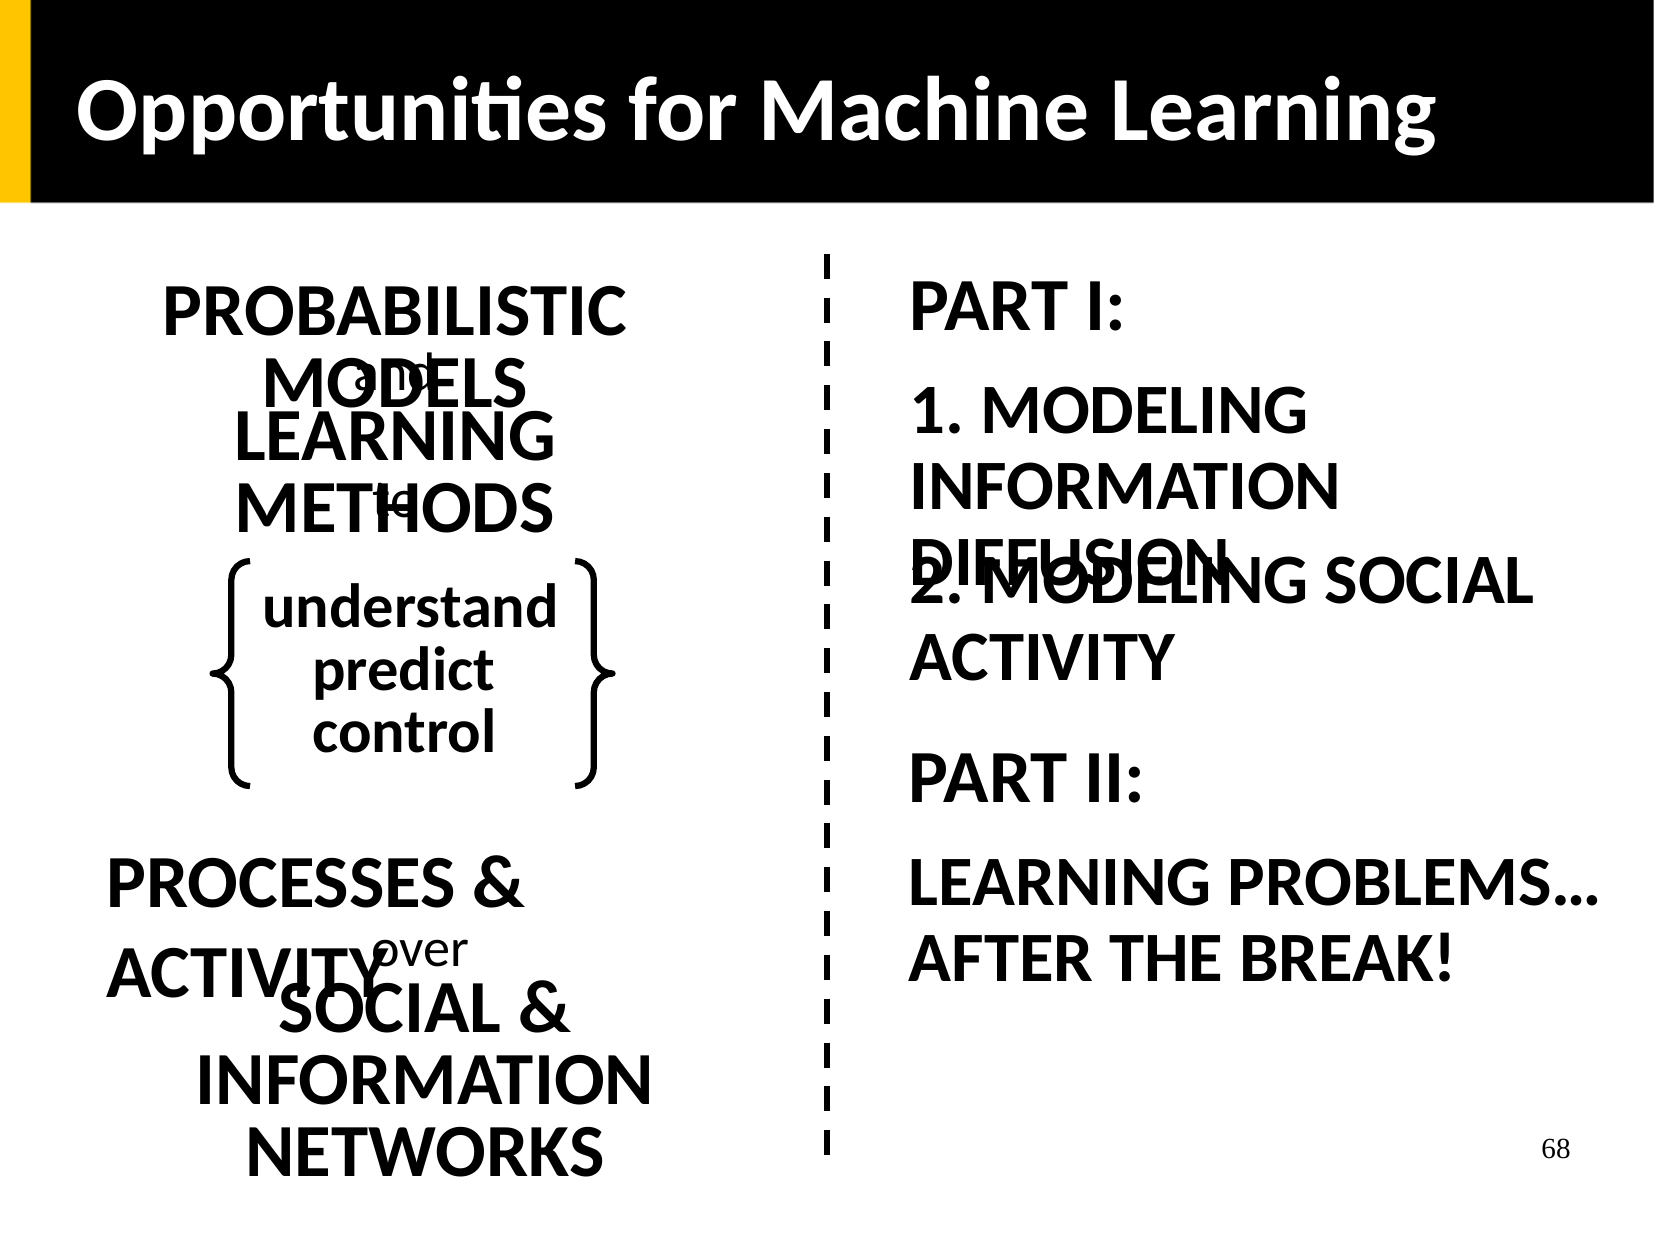

Opportunities for Machine Learning
Part I:
Probabilistic Models
and
1. Modeling Information Diffusion
Learning Methods
to
2. Modeling social activity

understand
predict
control
Part II:
Processes & Activity
Learning Problems… After the break!
over
Social & Information Networks
68